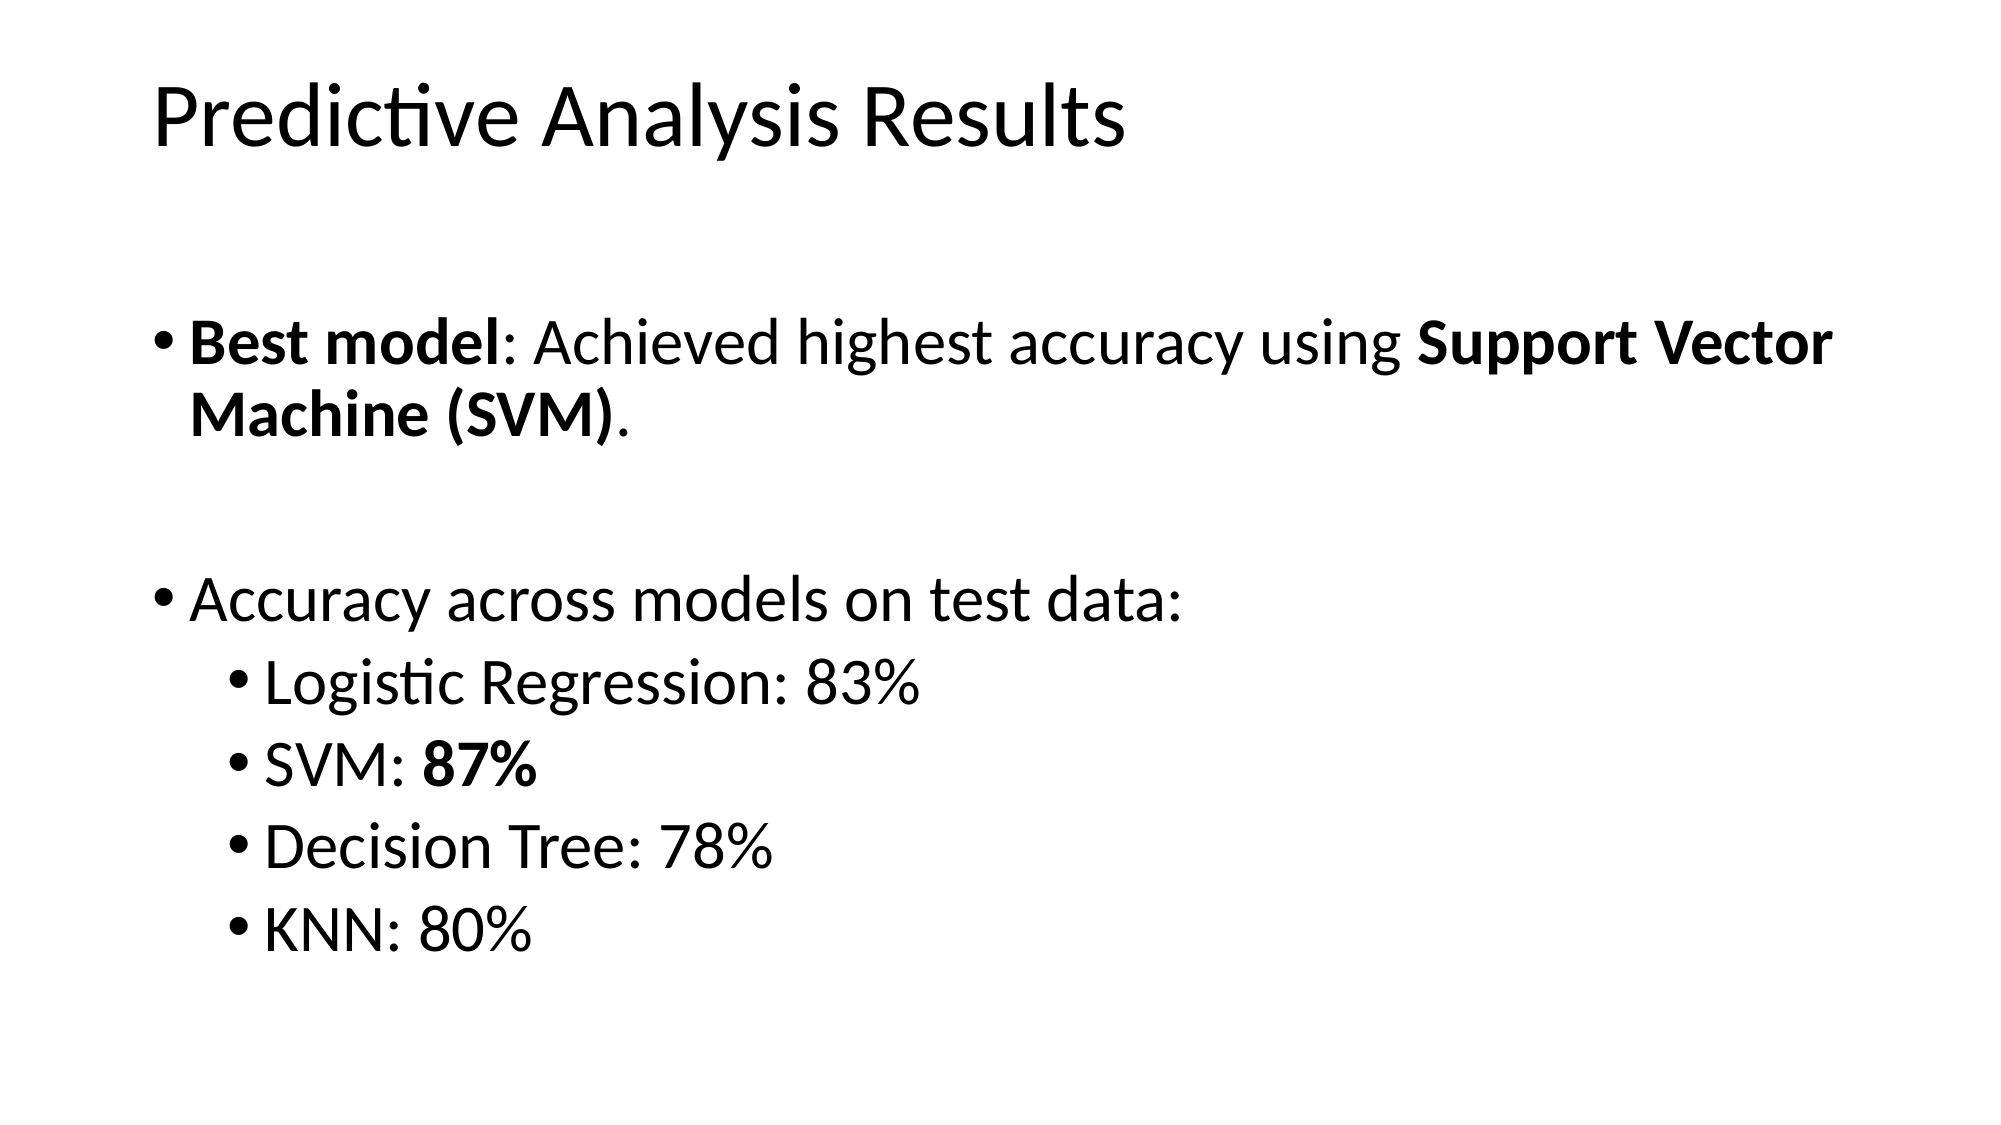

# Predictive Analysis Results
Best model: Achieved highest accuracy using Support Vector Machine (SVM).

Accuracy across models on test data:
Logistic Regression: 83%
SVM: 87%
Decision Tree: 78%
KNN: 80%